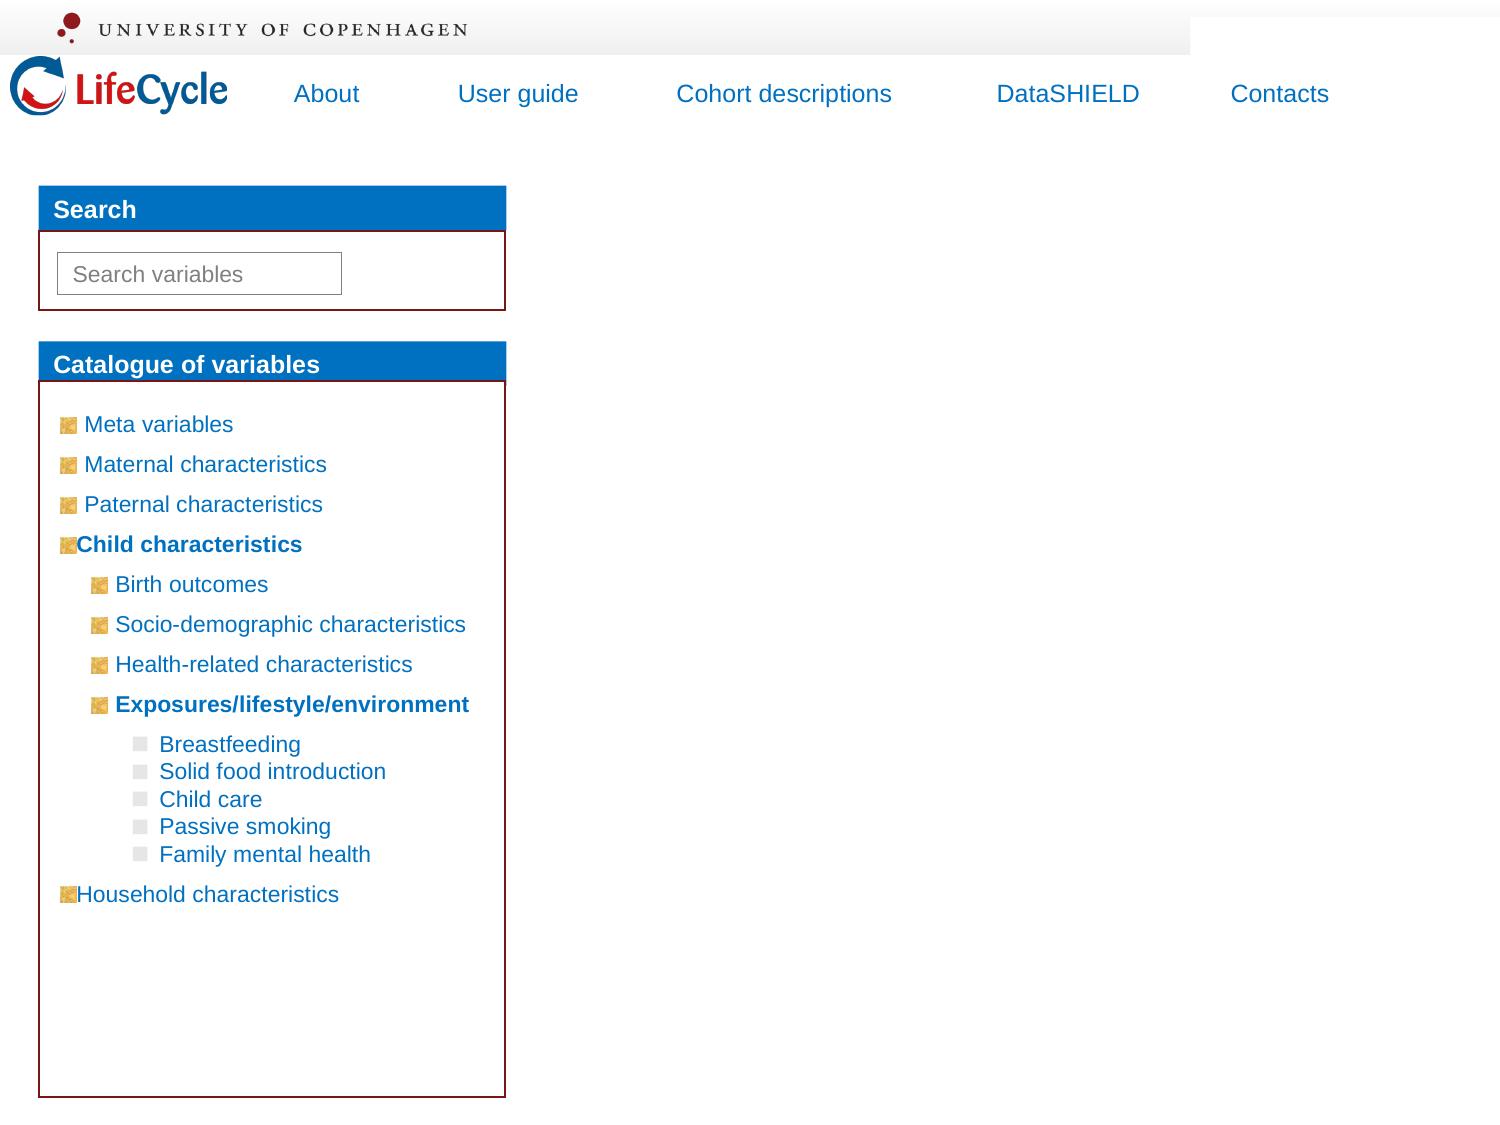

Search

Search variables
Catalogue of variables

Meta variables
Maternal characteristics
Paternal characteristics
Child characteristics
Birth outcomes
Socio-demographic characteristics
Health-related characteristics
Exposures/lifestyle/environment
Breastfeeding
Solid food introduction
Child care
Passive smoking
Family mental health
Household characteristics